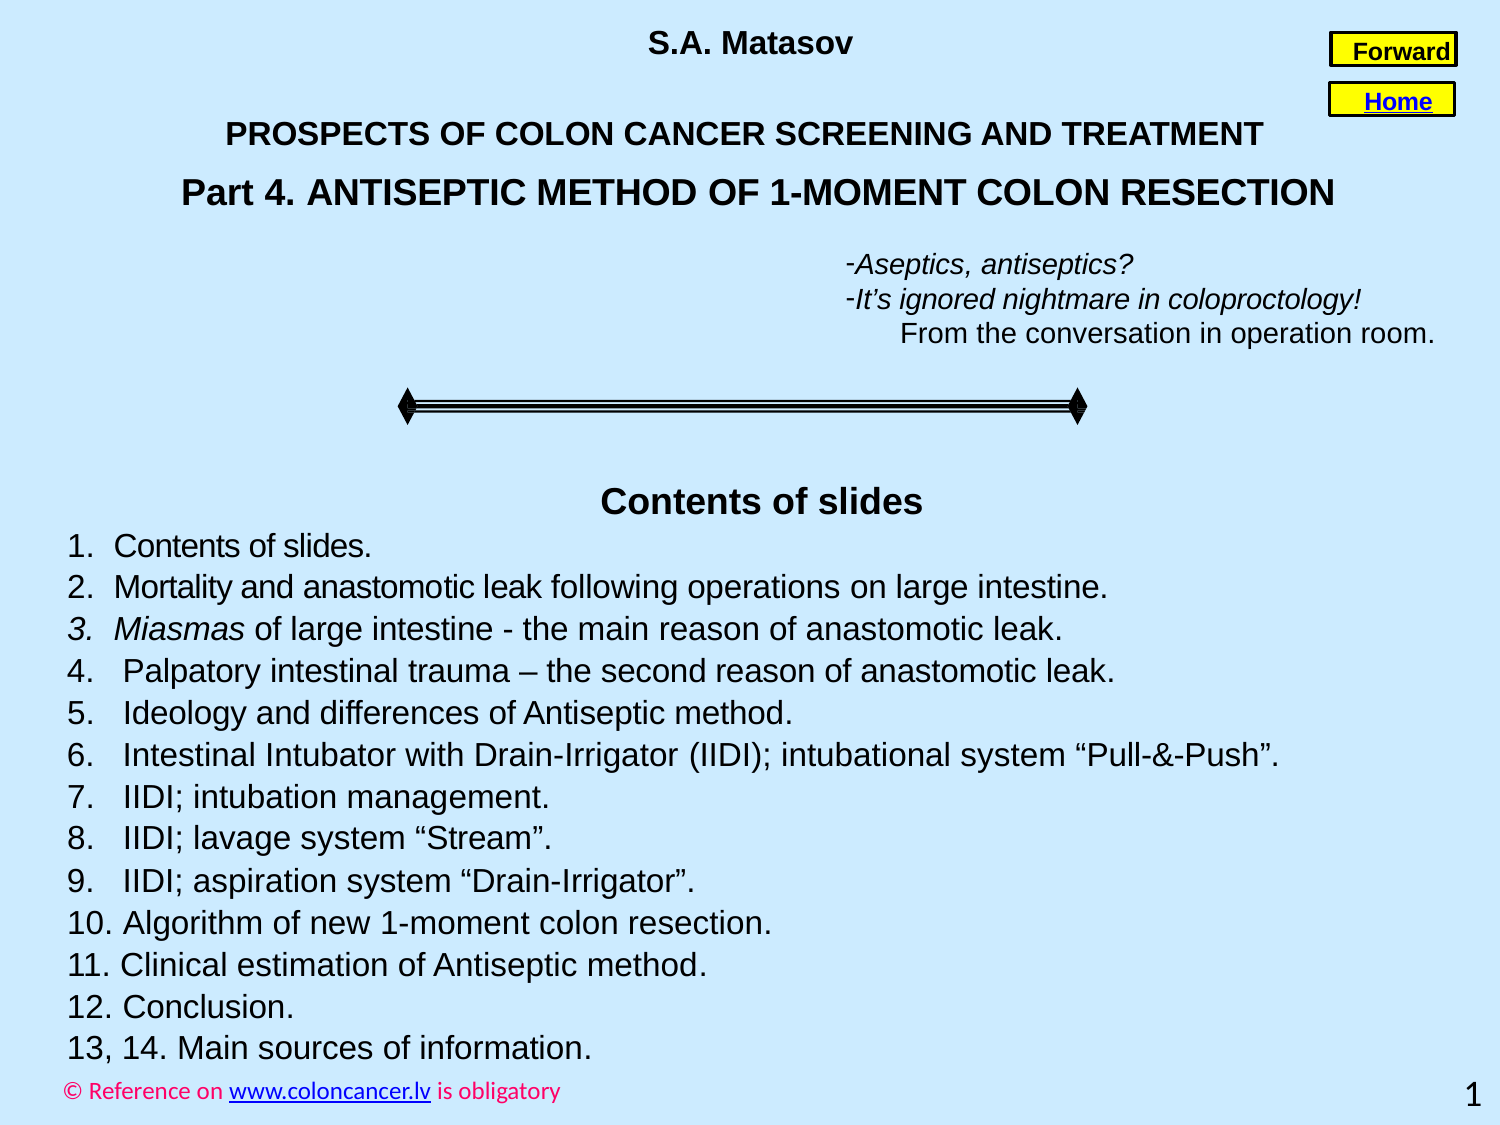

S.A. Matasov
Forward
Home
PROSPECTS OF COLON CANCER SCREENING AND TREATMENT
Part 4. ANTISEPTIC METHOD OF 1-MOMENT COLON RESECTION
Aseptics, antiseptics?
It’s ignored nightmare in coloproctology!
From the conversation in operation room.

Contents of slides
Contents of slides.
Mortality and anastomotic leak following operations on large intestine.
Miasmas of large intestine - the main reason of anastomotic leak.
Palpatory intestinal trauma – the second reason of anastomotic leak.
Ideology and differences of Antiseptic method.
Intestinal Intubator with Drain-Irrigator (IIDI); intubational system “Pull-&-Push”.
IIDI; intubation management.
IIDI; lavage system “Stream”.
IIDI; aspiration system “Drain-Irrigator”.
Algorithm of new 1-moment colon resection.
Clinical estimation of Antiseptic method.
Conclusion.
13, 14. Main sources of information.

1
© Reference on www.coloncancer.lv is obligatory